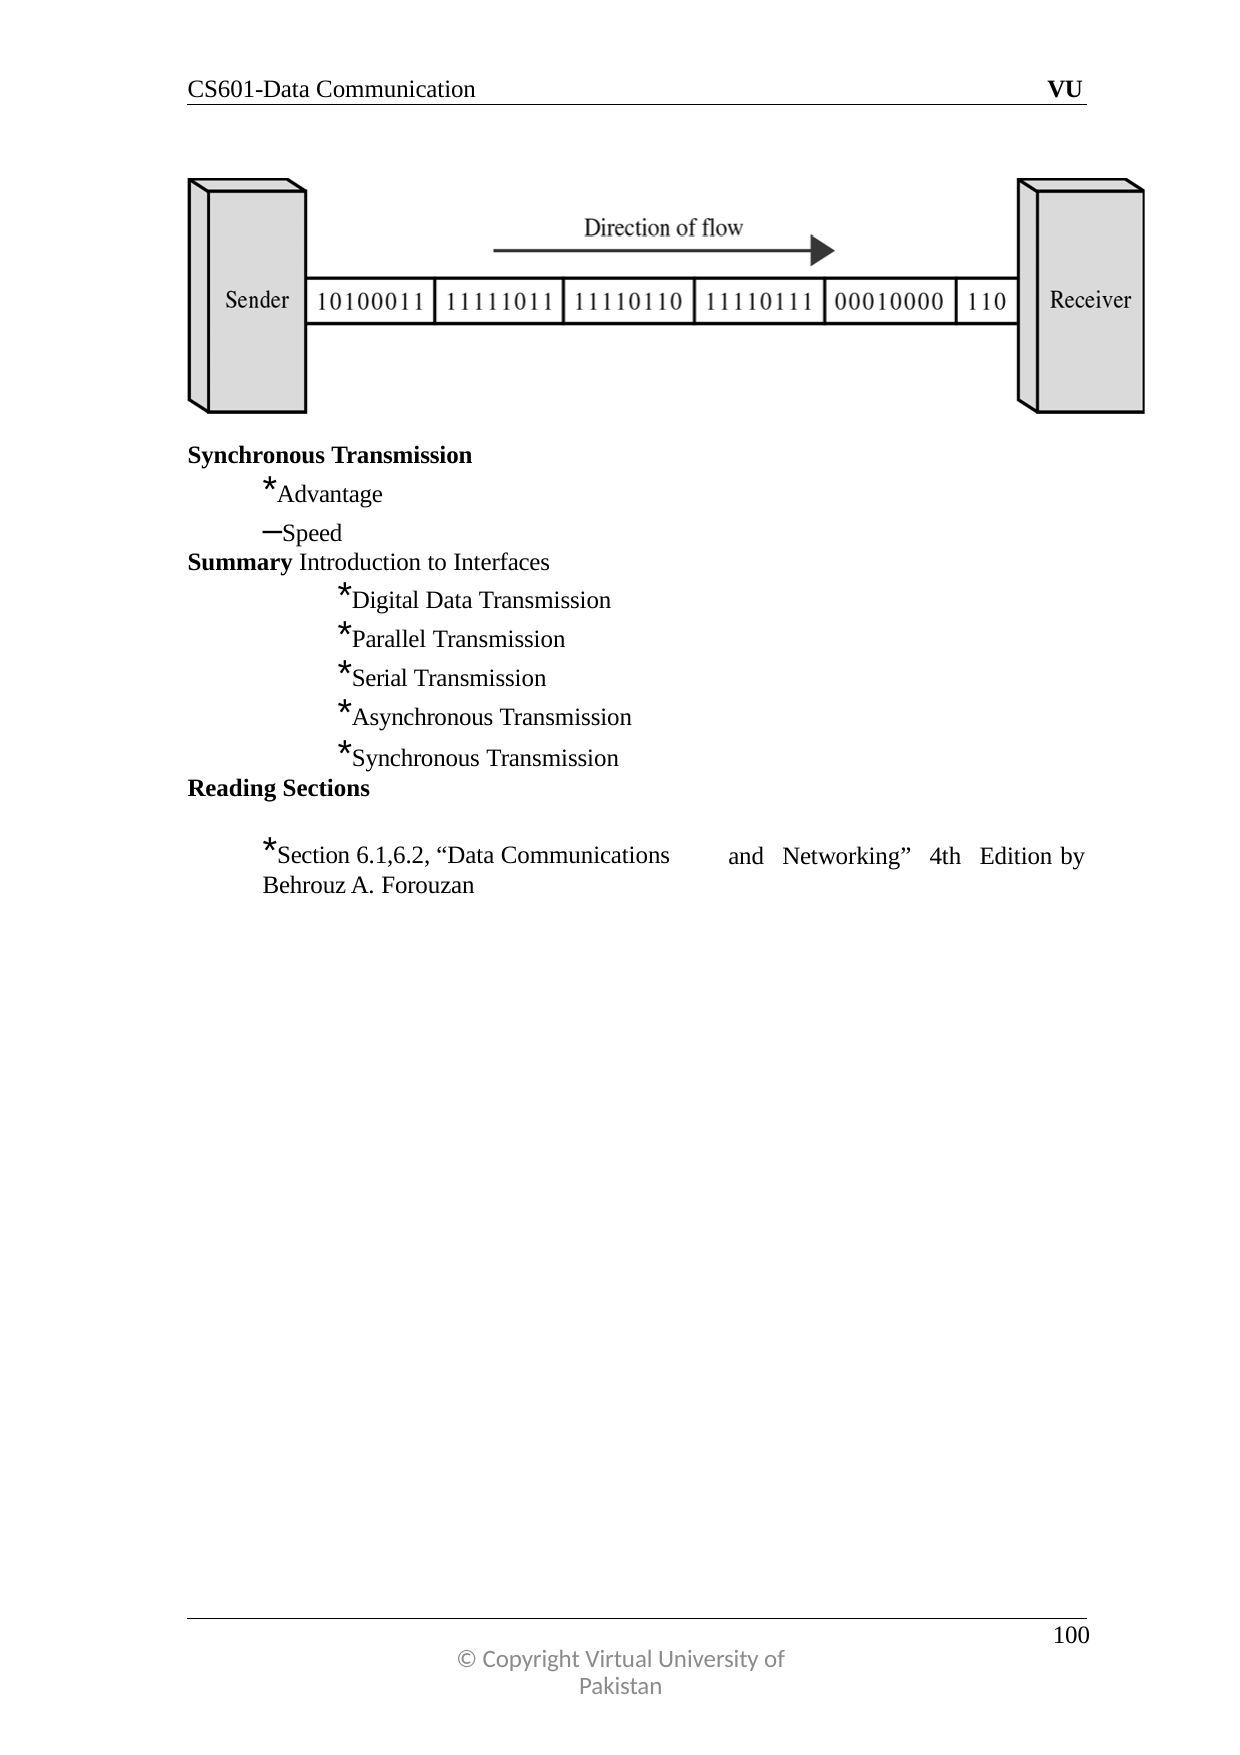

CS601-Data Communication
VU

Synchronous Transmission
*Advantage
–Speed
Summary Introduction to Interfaces
*Digital Data Transmission
*Parallel Transmission
*Serial Transmission
*Asynchronous Transmission
*Synchronous Transmission
Reading Sections
*Section 6.1,6.2, “Data Communications  Behrouz A. Forouzan
and   Networking”   4th   Edition by

100
© Copyright Virtual University of Pakistan